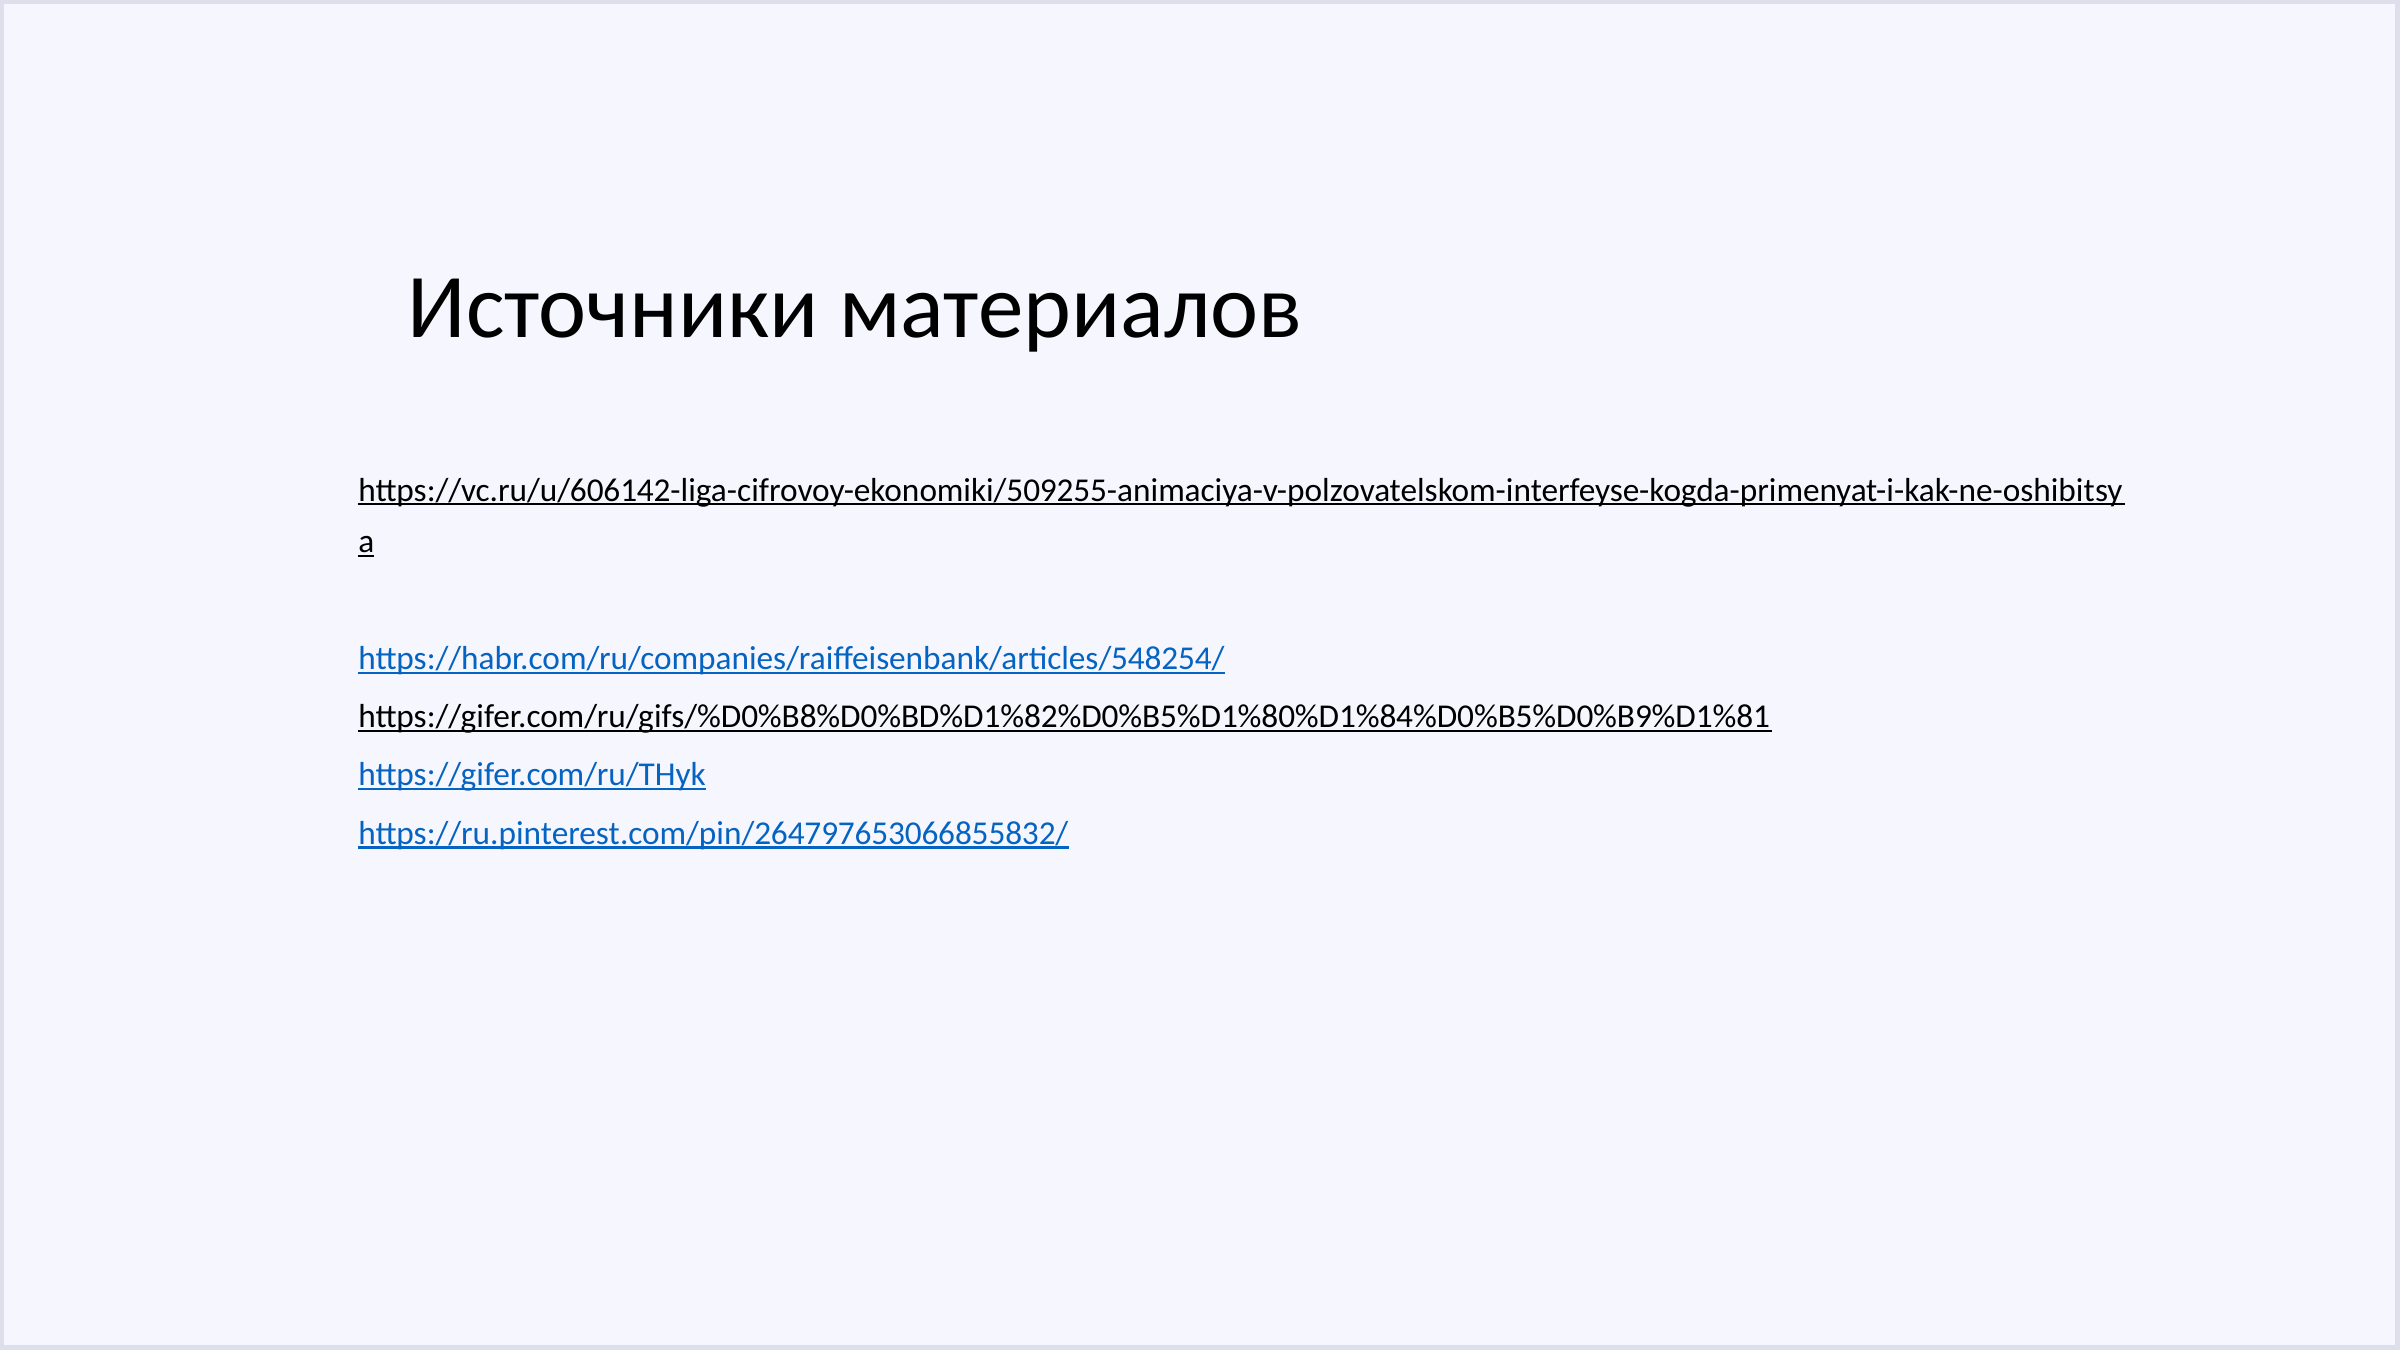

Источники материалов
https://vc.ru/u/606142-liga-cifrovoy-ekonomiki/509255-animaciya-v-polzovatelskom-interfeyse-kogda-primenyat-i-kak-ne-oshibitsya
https://habr.com/ru/companies/raiffeisenbank/articles/548254/
https://gifer.com/ru/gifs/%D0%B8%D0%BD%D1%82%D0%B5%D1%80%D1%84%D0%B5%D0%B9%D1%81
https://gifer.com/ru/THyk
https://ru.pinterest.com/pin/264797653066855832/